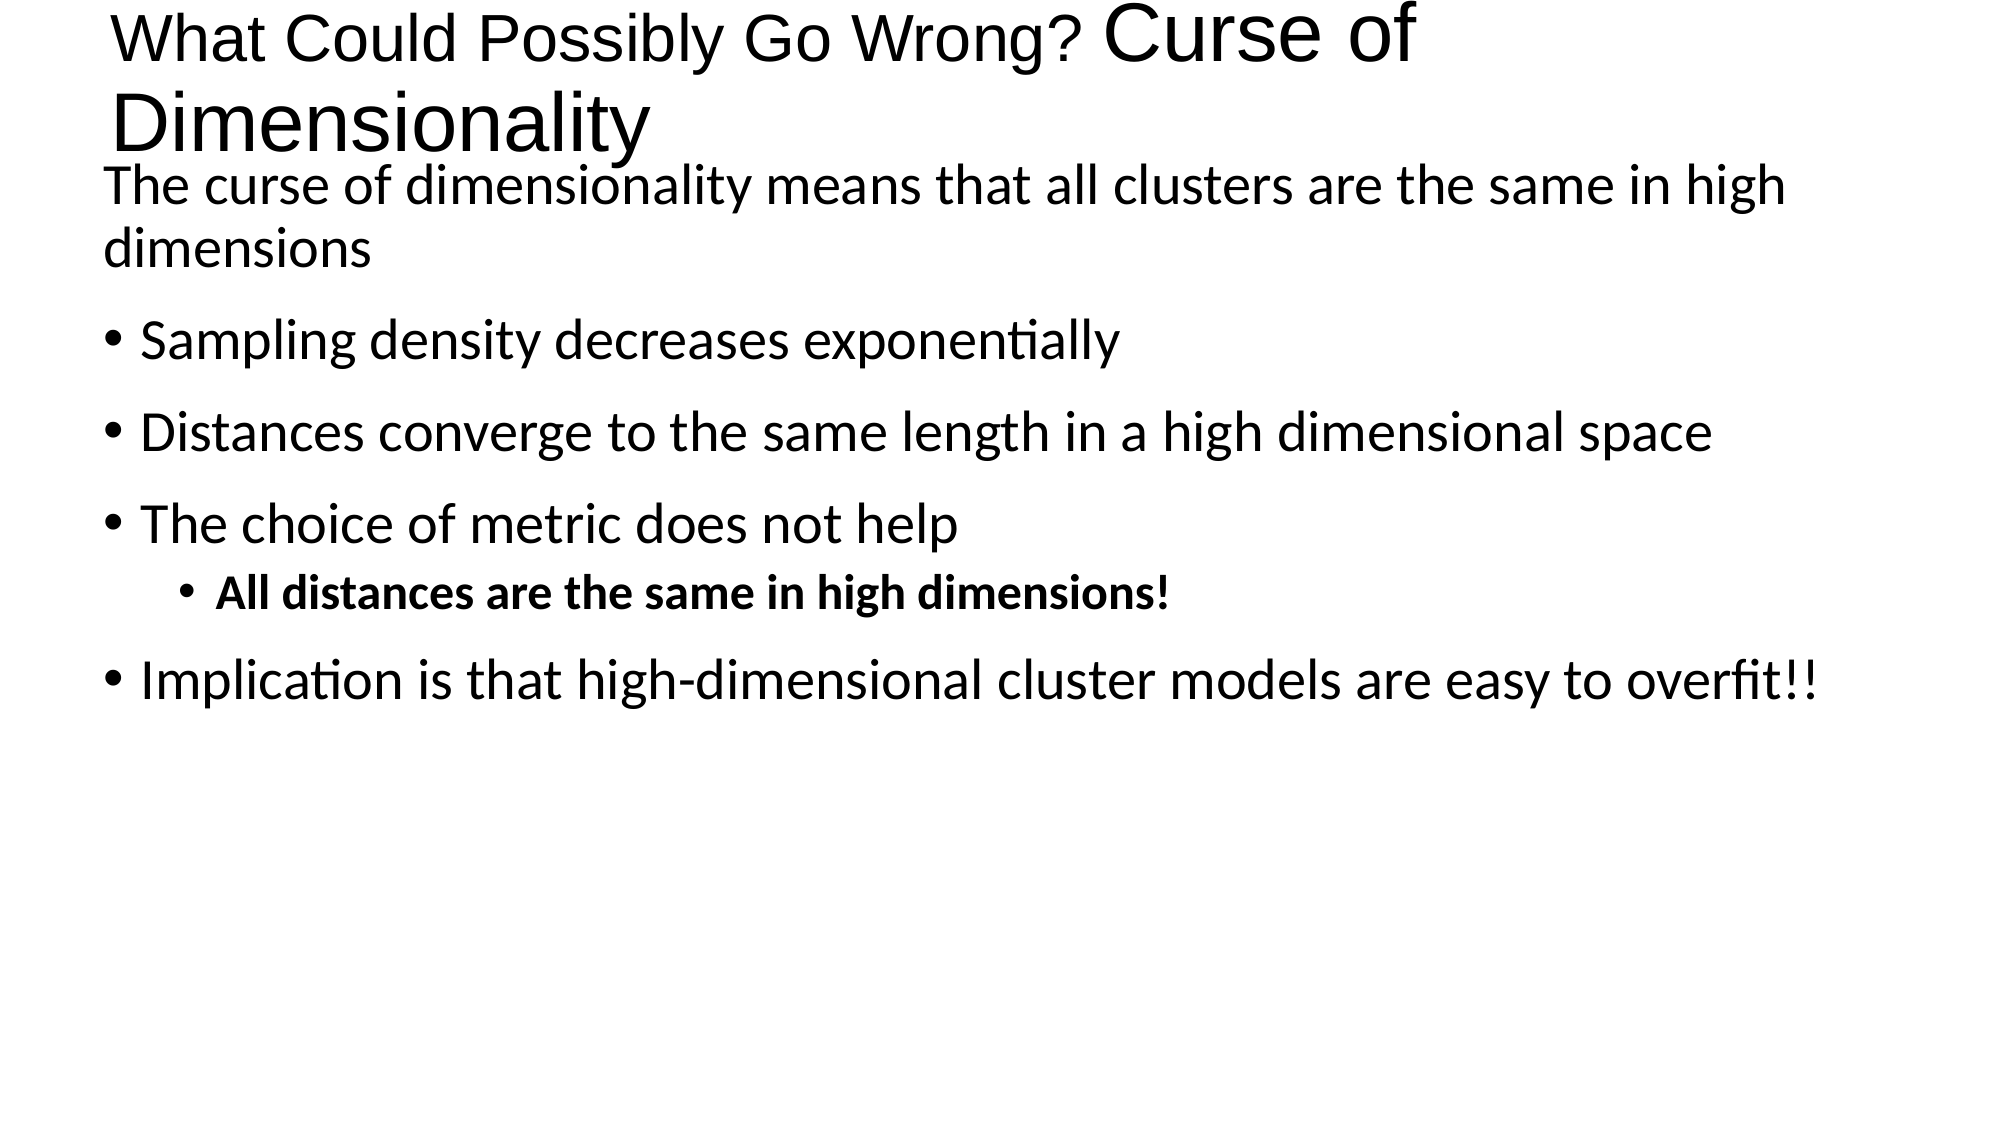

# What Could Possibly Go Wrong? Curse of Dimensionality
The curse of dimensionality means that all clusters are the same in high dimensions
Sampling density decreases exponentially
Distances converge to the same length in a high dimensional space
The choice of metric does not help
All distances are the same in high dimensions!
Implication is that high-dimensional cluster models are easy to overfit!!